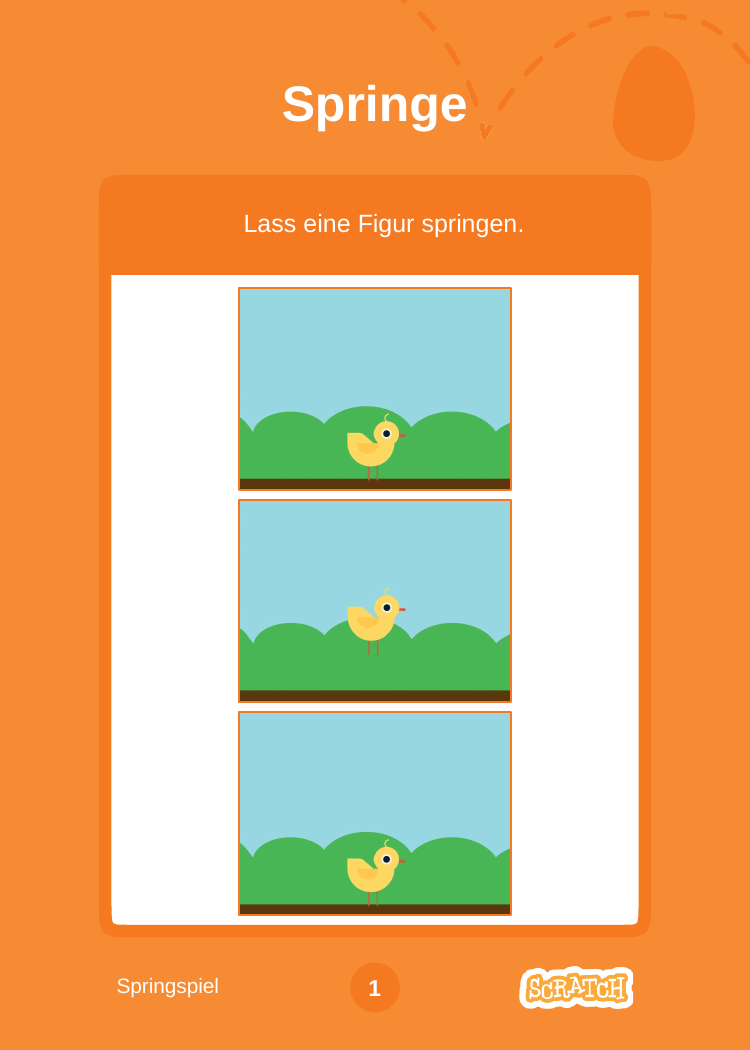

# Springe

Lass eine Figur springen.

Springspiel
1